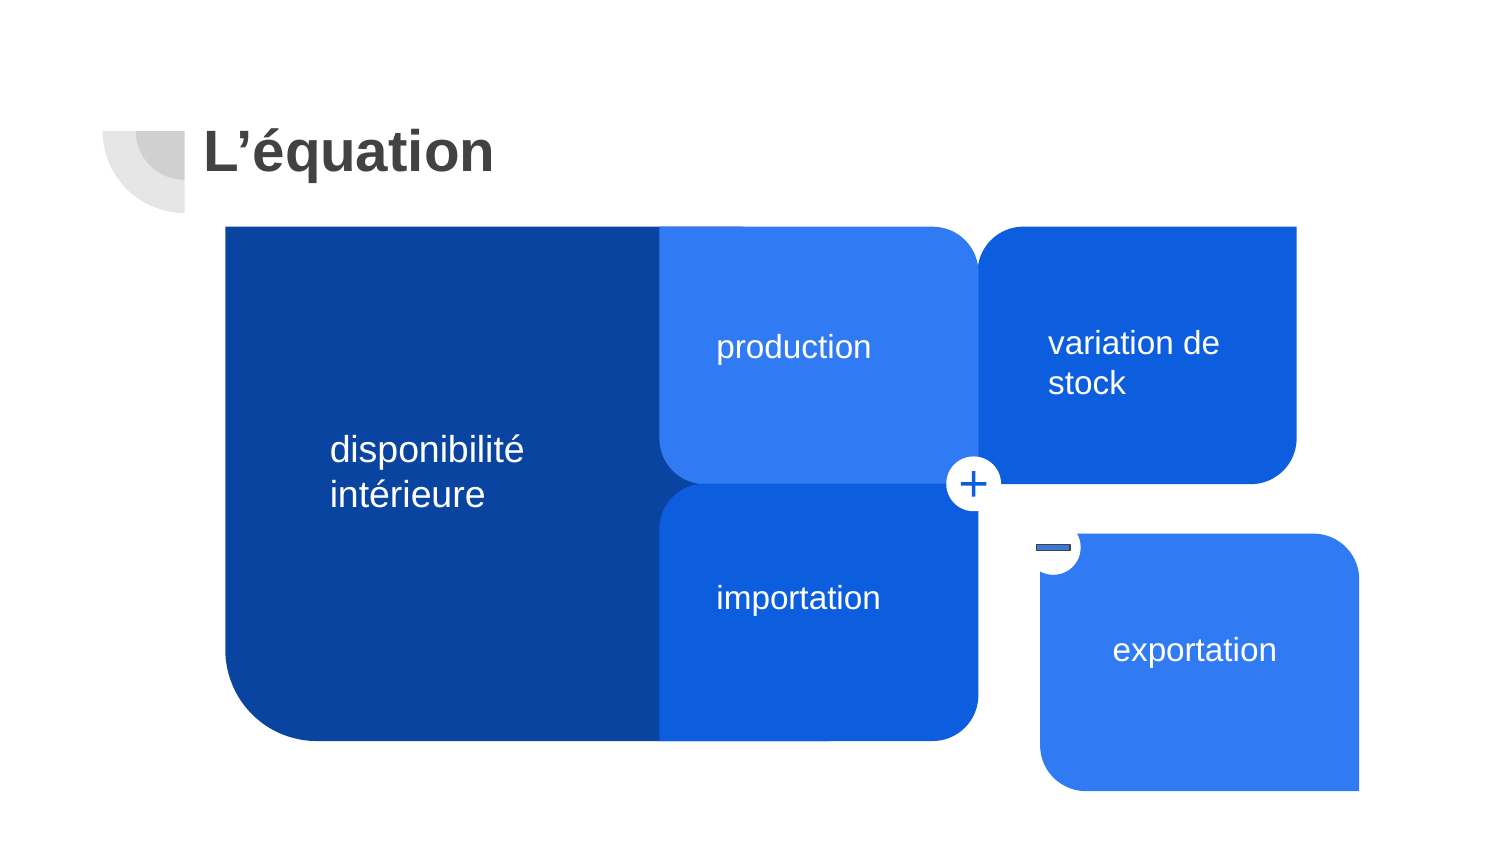

# L’équation

disponibilité intérieure
variation de stock
production

importation
exportation